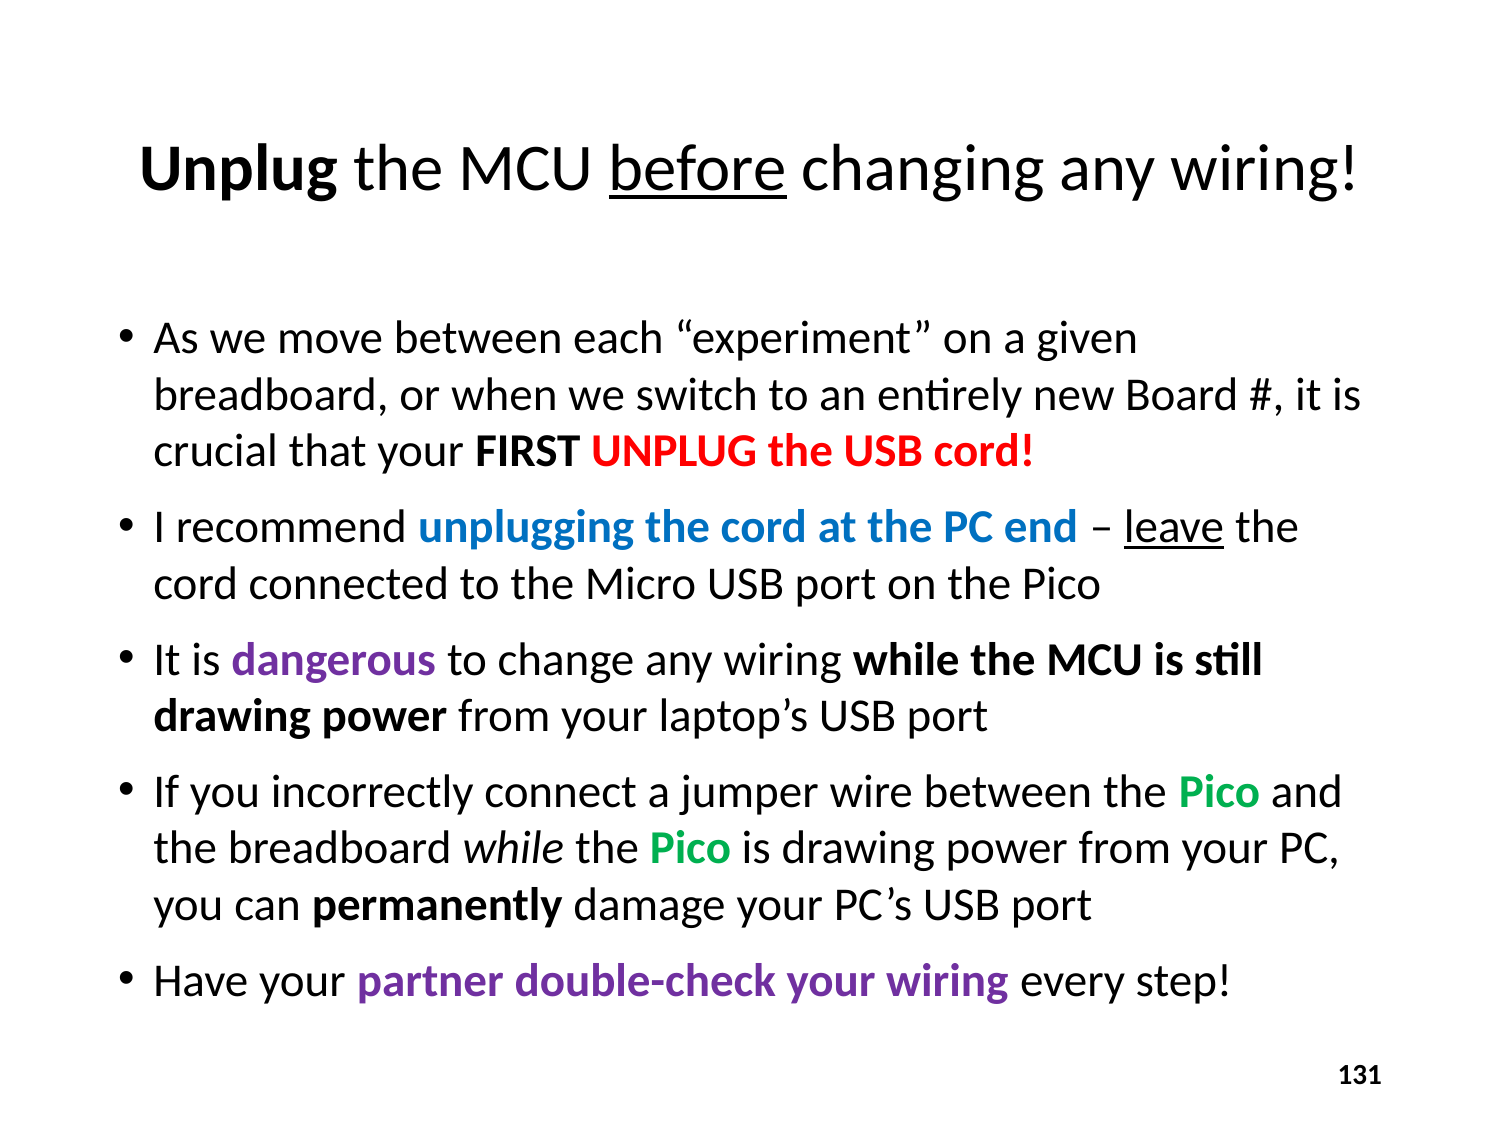

# Unplug the MCU before changing any wiring!
As we move between each “experiment” on a given breadboard, or when we switch to an entirely new Board #, it is crucial that your FIRST UNPLUG the USB cord!
I recommend unplugging the cord at the PC end – leave the cord connected to the Micro USB port on the Pico
It is dangerous to change any wiring while the MCU is still drawing power from your laptop’s USB port
If you incorrectly connect a jumper wire between the Pico and the breadboard while the Pico is drawing power from your PC, you can permanently damage your PC’s USB port
Have your partner double-check your wiring every step!
131